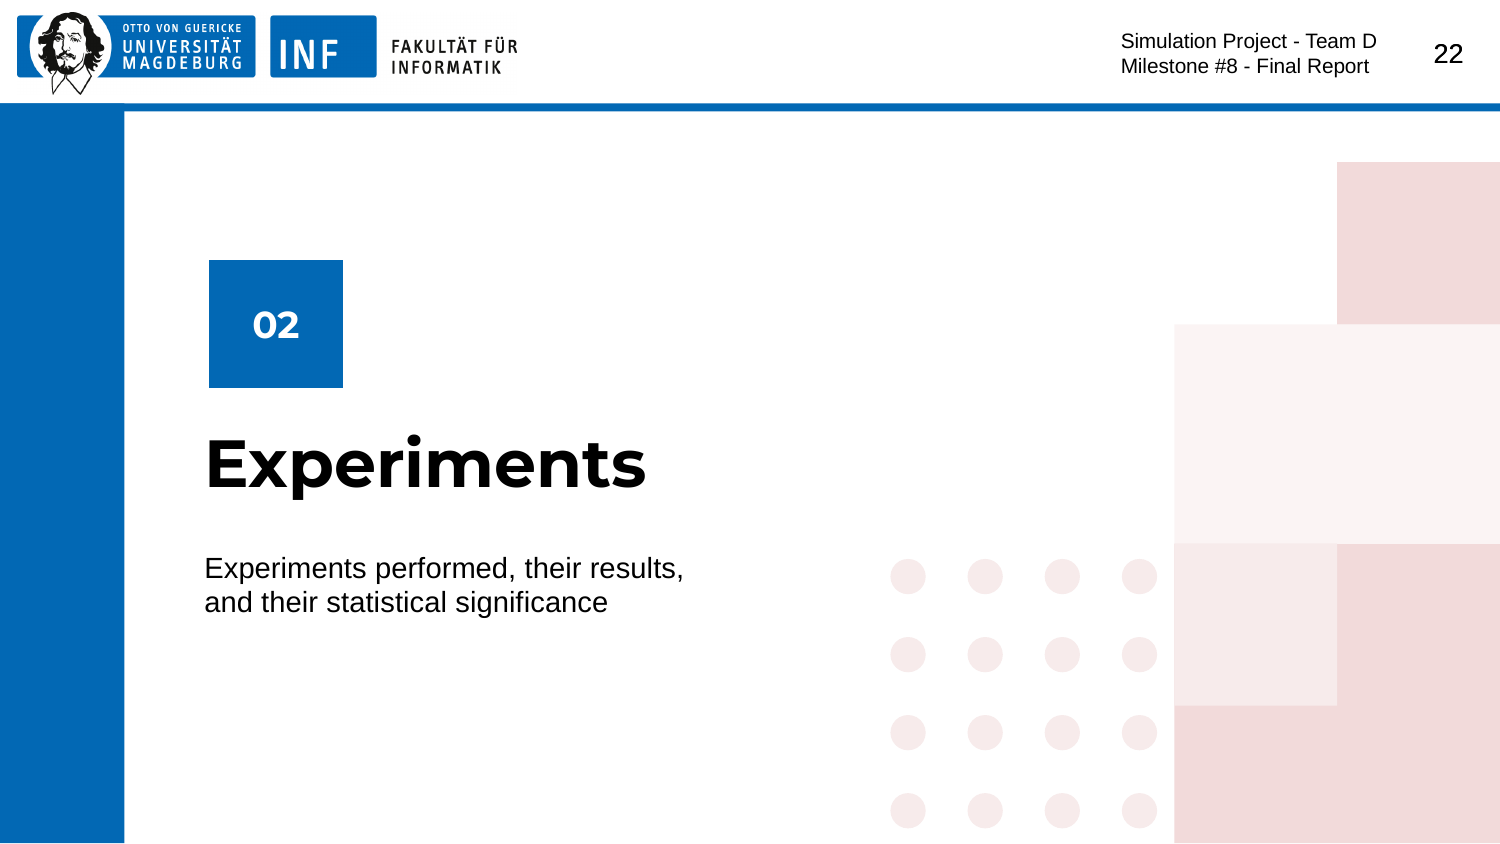

Simulation Project - Team D
Milestone #8 - Final Report
22
22
02
# Experiments
Experiments performed, their results, and their statistical significance